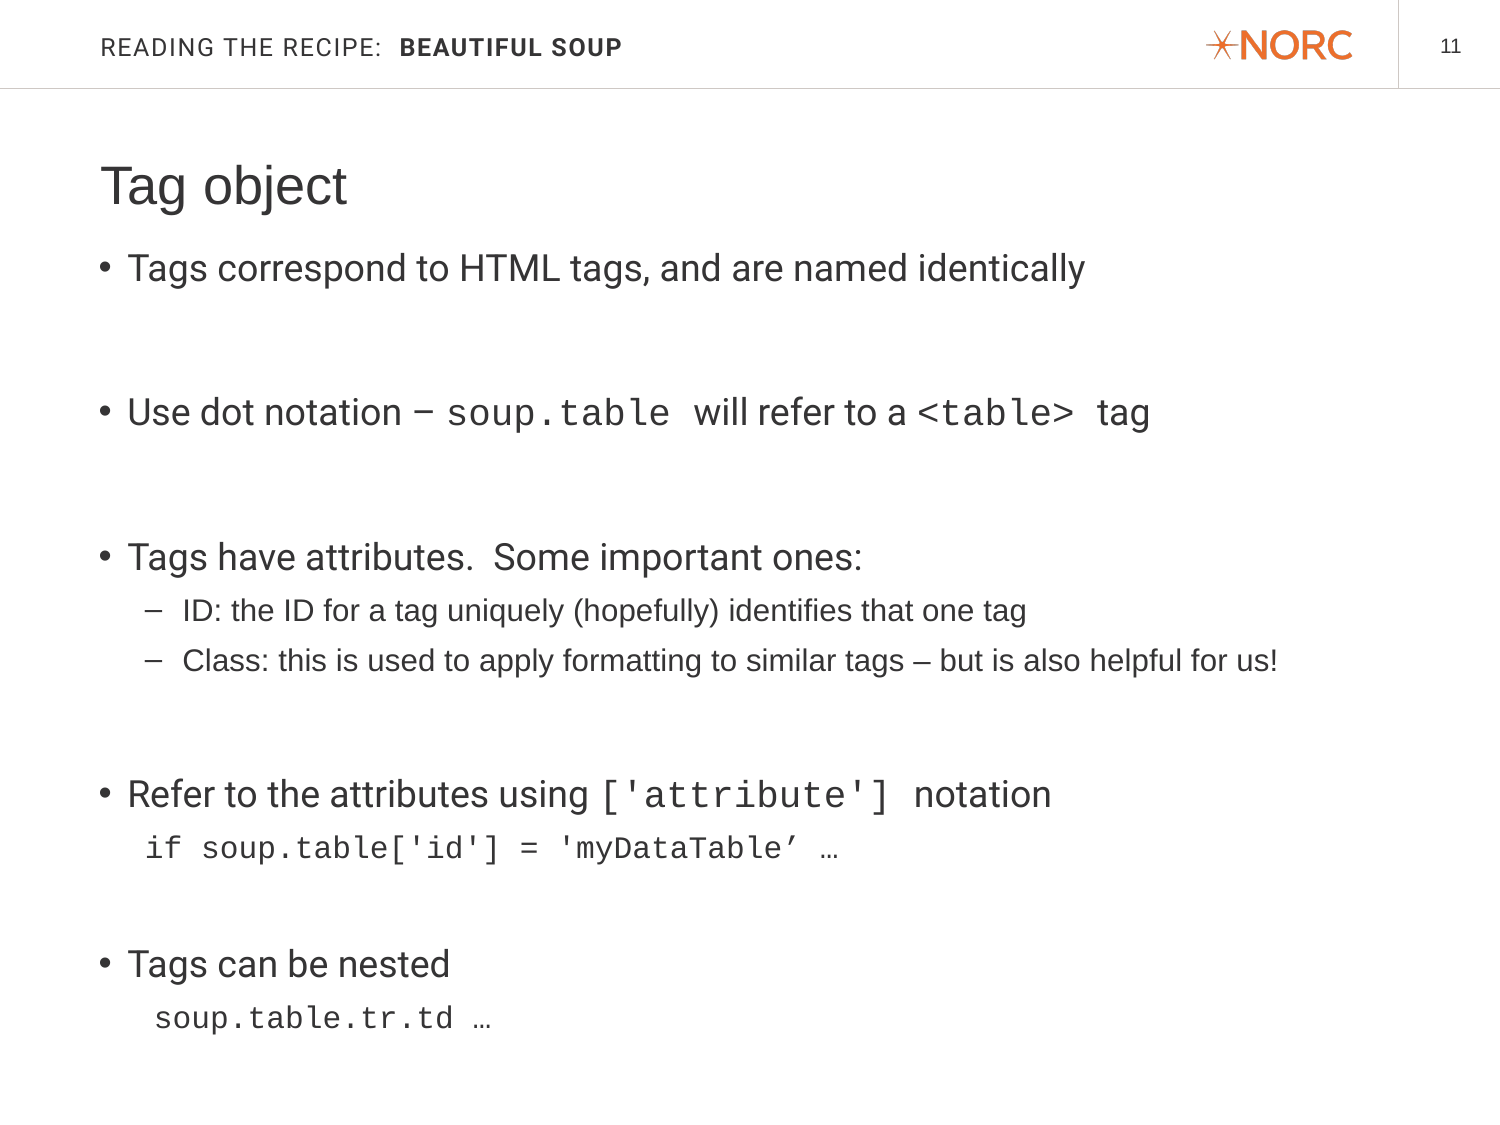

# Reading the Recipe:  Beautiful Soup
Tag object
Tags correspond to HTML tags, and are named identically

Use dot notation – soup.table will refer to a <table> tag

Tags have attributes.  Some important ones:
ID: the ID for a tag uniquely (hopefully) identifies that one tag
Class: this is used to apply formatting to similar tags – but is also helpful for us!

Refer to the attributes using ['attribute'] notation
if soup.table['id'] = 'myDataTable’ …

Tags can be nested
soup.table.tr.td …